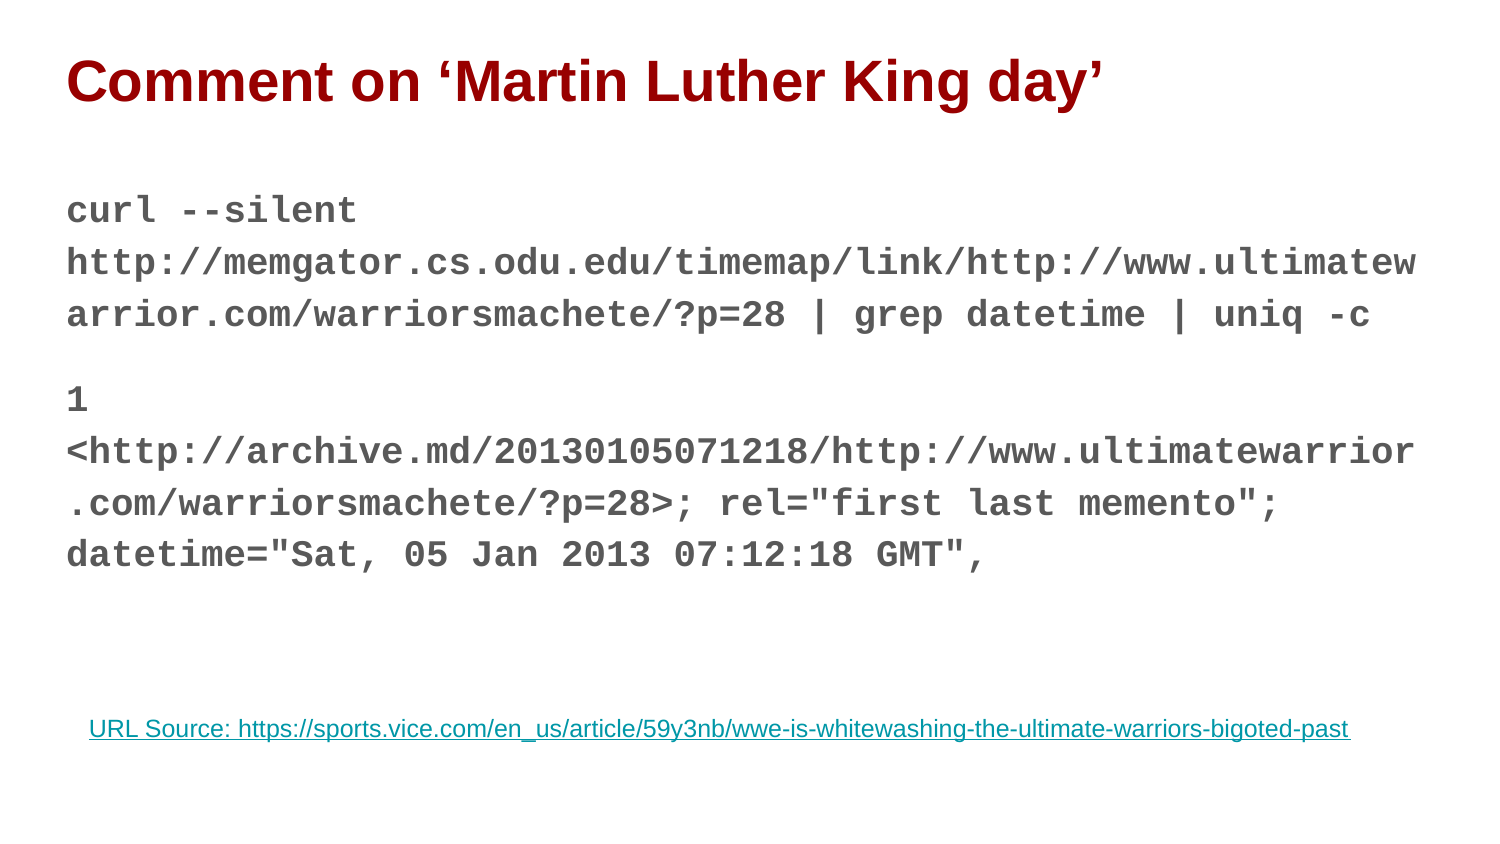

# Comment on ‘Martin Luther King day’
curl --silent http://memgator.cs.odu.edu/timemap/link/http://www.ultimatewarrior.com/warriorsmachete/?p=28 | grep datetime | uniq -c
1 <http://archive.md/20130105071218/http://www.ultimatewarrior.com/warriorsmachete/?p=28>; rel="first last memento"; datetime="Sat, 05 Jan 2013 07:12:18 GMT",

URL Source: https://sports.vice.com/en_us/article/59y3nb/wwe-is-whitewashing-the-ultimate-warriors-bigoted-past